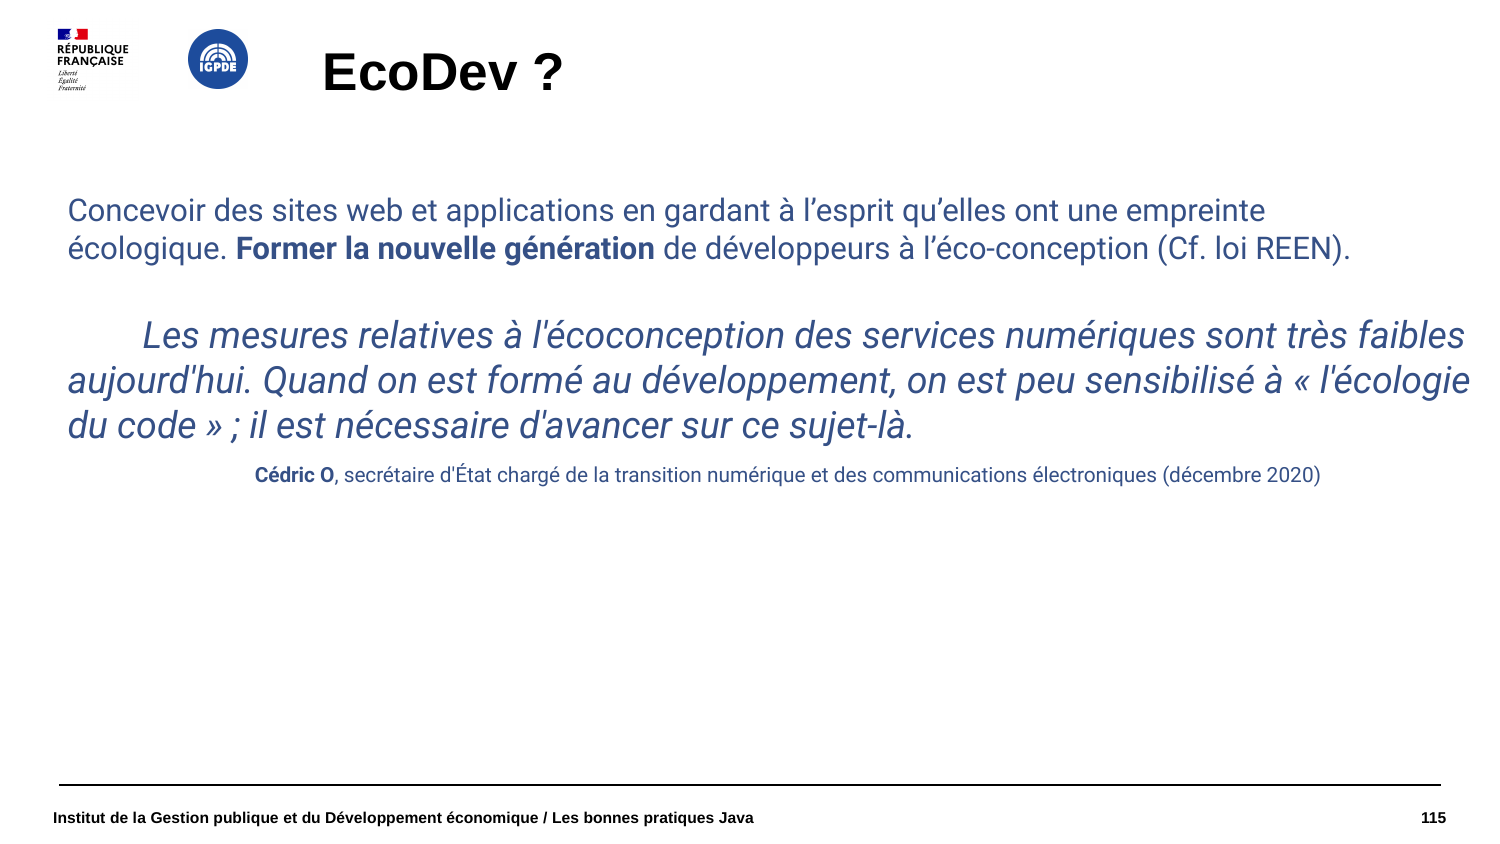

# EcoDev ?
Concevoir des sites web et applications en gardant à l’esprit qu’elles ont une empreinte écologique. Former la nouvelle génération de développeurs à l’éco-conception (Cf. loi REEN).
Les mesures relatives à l'écoconception des services numériques sont très faibles aujourd'hui. Quand on est formé au développement, on est peu sensibilisé à « l'écologie du code » ; il est nécessaire d'avancer sur ce sujet-là.
Cédric O, secrétaire d'État chargé de la transition numérique et des communications électroniques (décembre 2020)
Institut de la Gestion publique et du Développement économique / Les bonnes pratiques Java
115